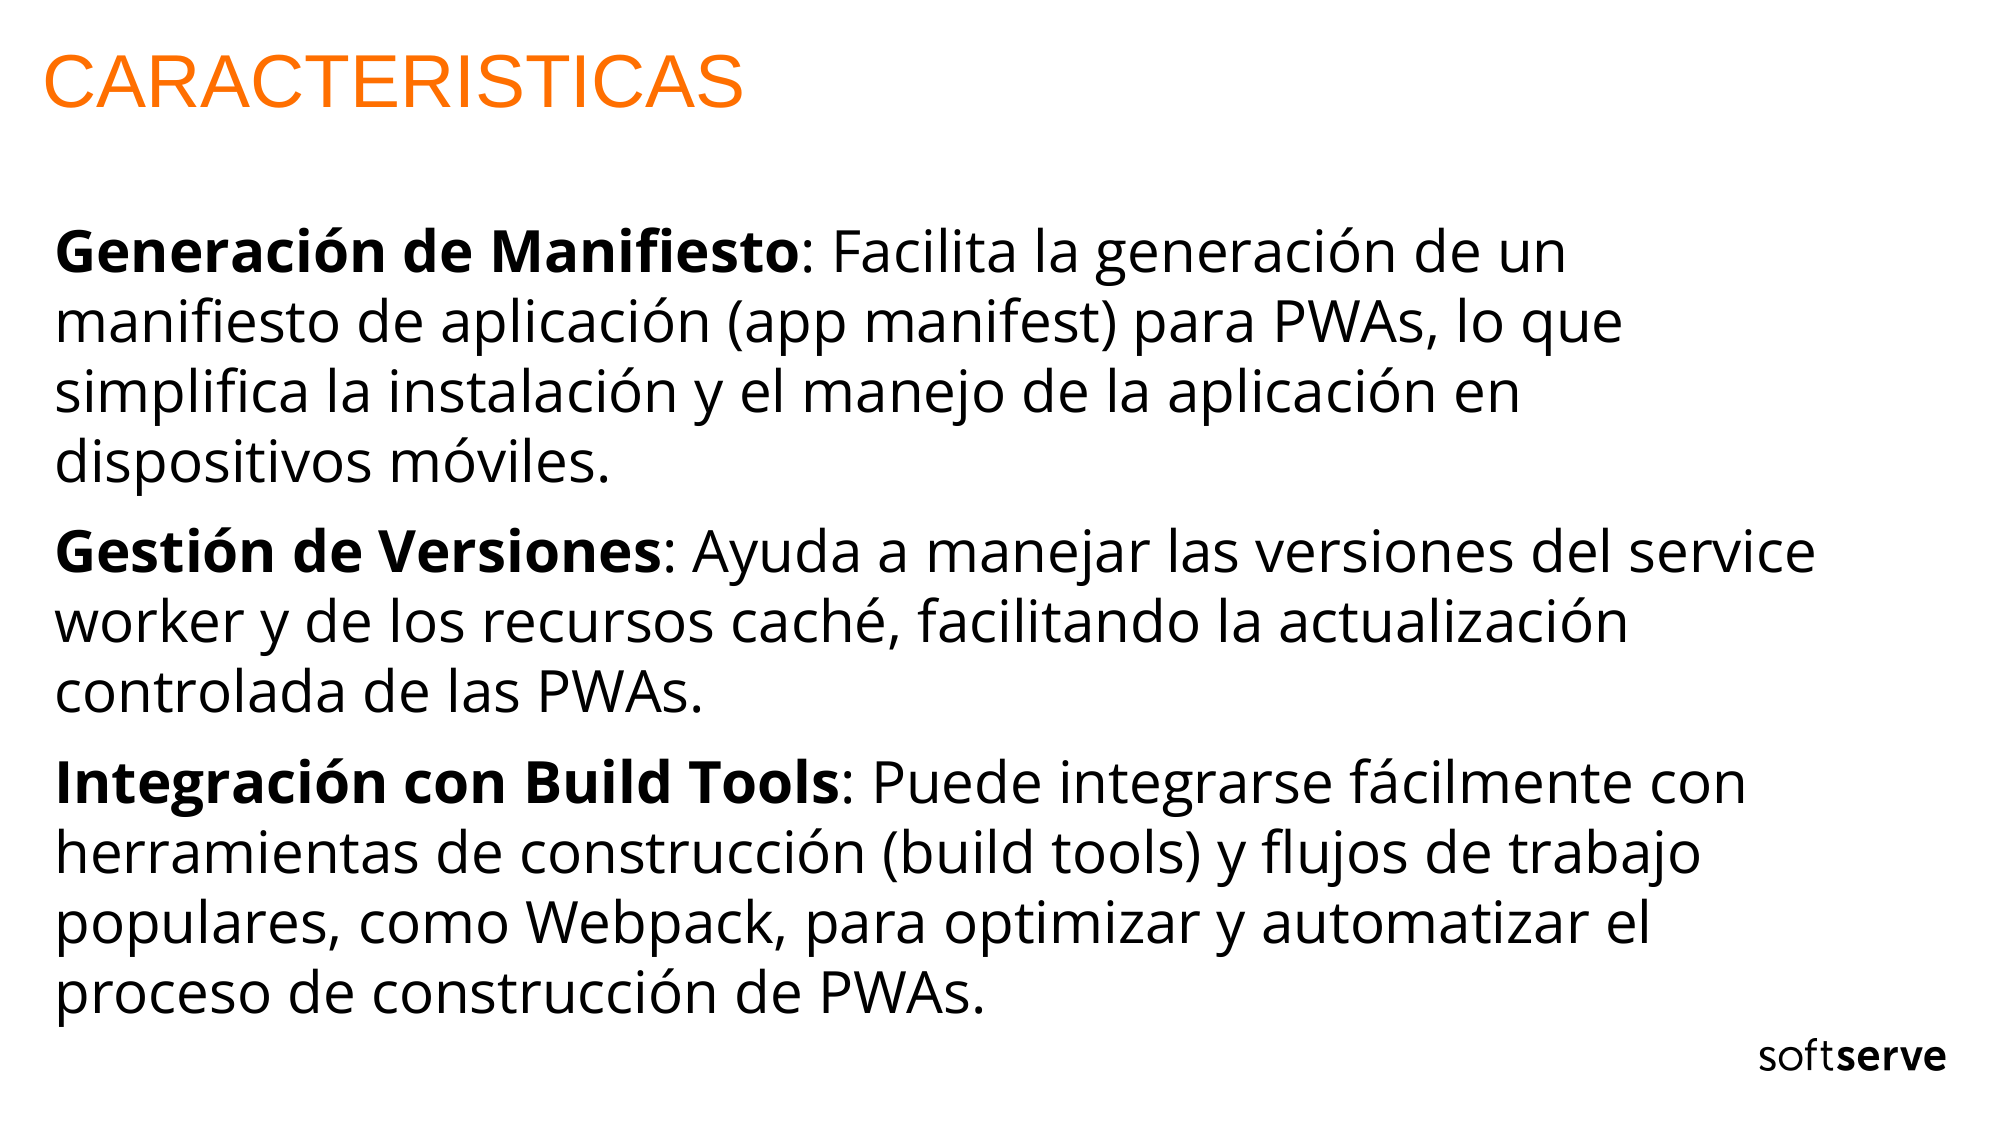

# caracteristicas
Generación de Manifiesto: Facilita la generación de un manifiesto de aplicación (app manifest) para PWAs, lo que simplifica la instalación y el manejo de la aplicación en dispositivos móviles.
Gestión de Versiones: Ayuda a manejar las versiones del service worker y de los recursos caché, facilitando la actualización controlada de las PWAs.
Integración con Build Tools: Puede integrarse fácilmente con herramientas de construcción (build tools) y flujos de trabajo populares, como Webpack, para optimizar y automatizar el proceso de construcción de PWAs.